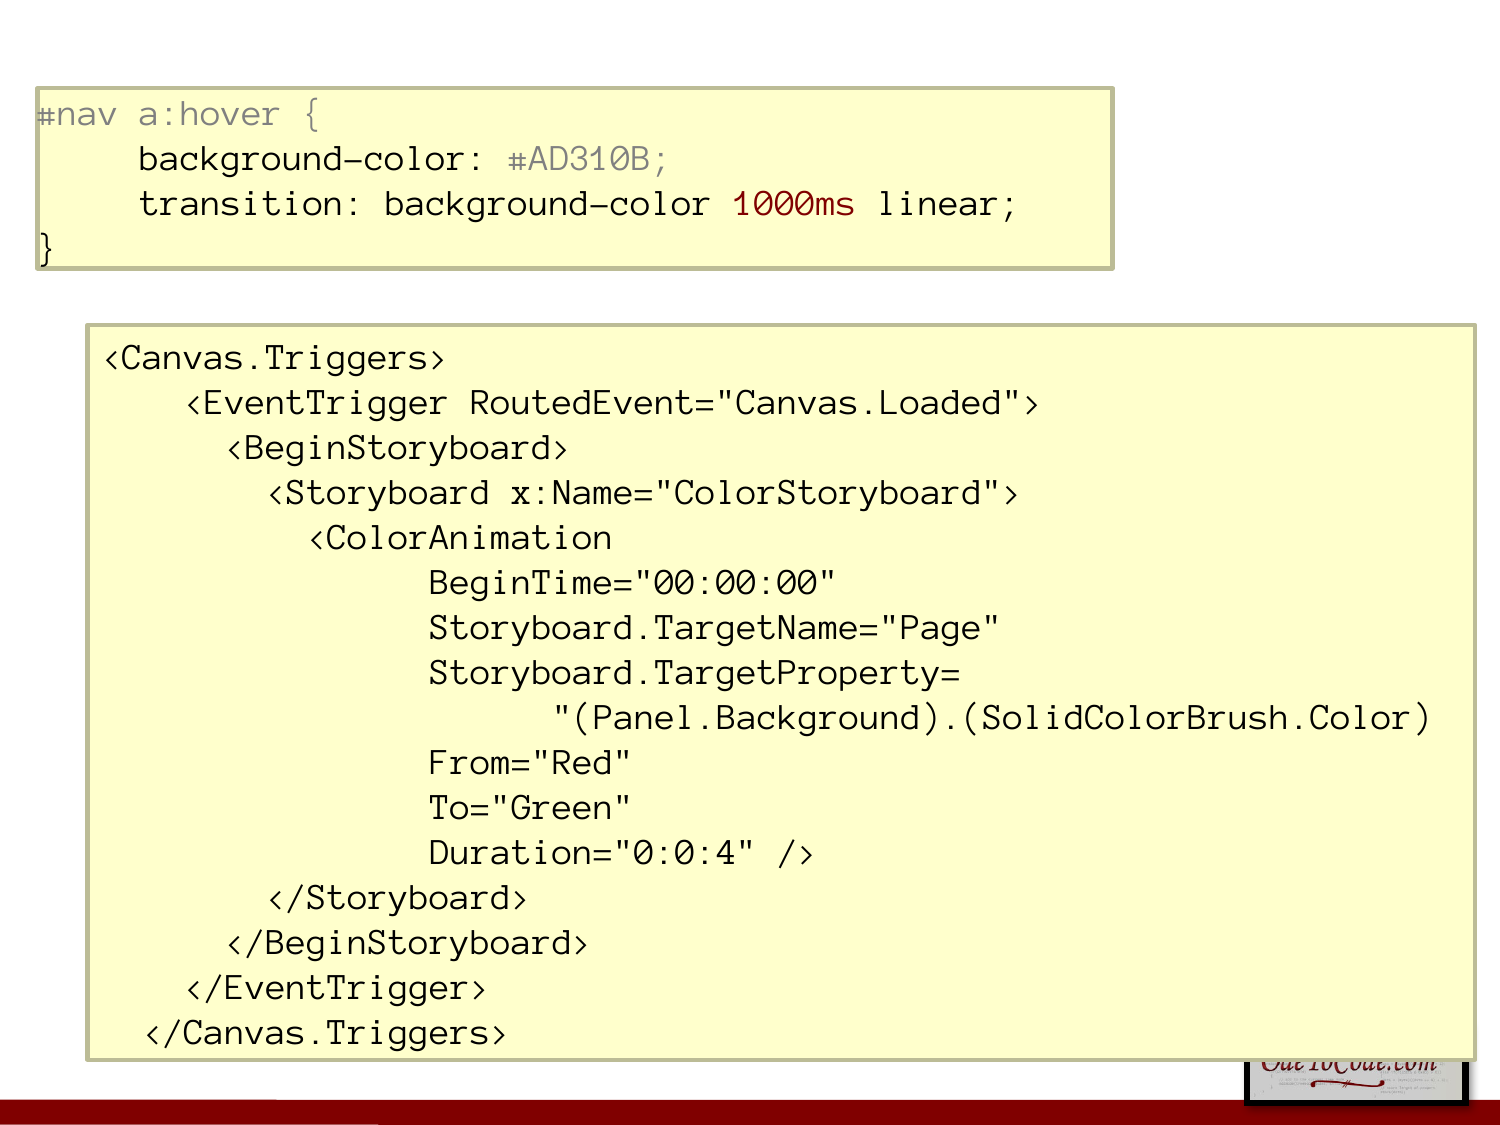

#
#nav a:hover {
     background-color: #AD310B;
     transition: background-color 1000ms linear;
}

<Canvas.Triggers>
    <EventTrigger RoutedEvent="Canvas.Loaded">
      <BeginStoryboard>
        <Storyboard x:Name="ColorStoryboard">
          <ColorAnimation
                BeginTime="00:00:00"
                Storyboard.TargetName="Page"
                Storyboard.TargetProperty=
                      "(Panel.Background).(SolidColorBrush.Color)
                From="Red"
                To="Green"
                Duration="0:0:4" />
        </Storyboard>
      </BeginStoryboard>
    </EventTrigger>
  </Canvas.Triggers>